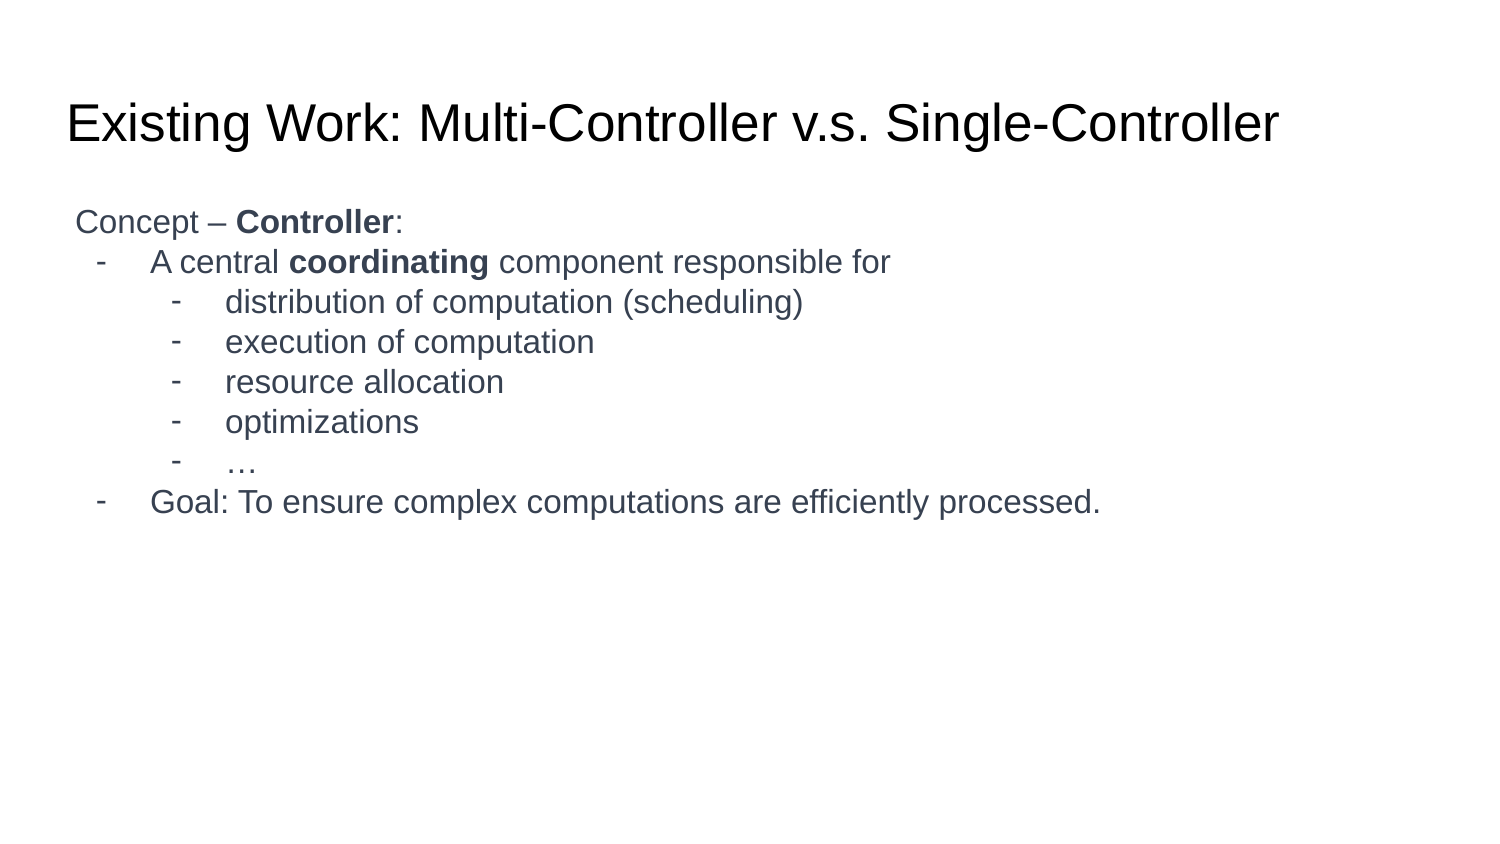

# Existing Work: Multi-Controller v.s. Single-Controller
Concept – Controller:
A central coordinating component responsible for
distribution of computation (scheduling)
execution of computation
resource allocation
optimizations
…
Goal: To ensure complex computations are efficiently processed.